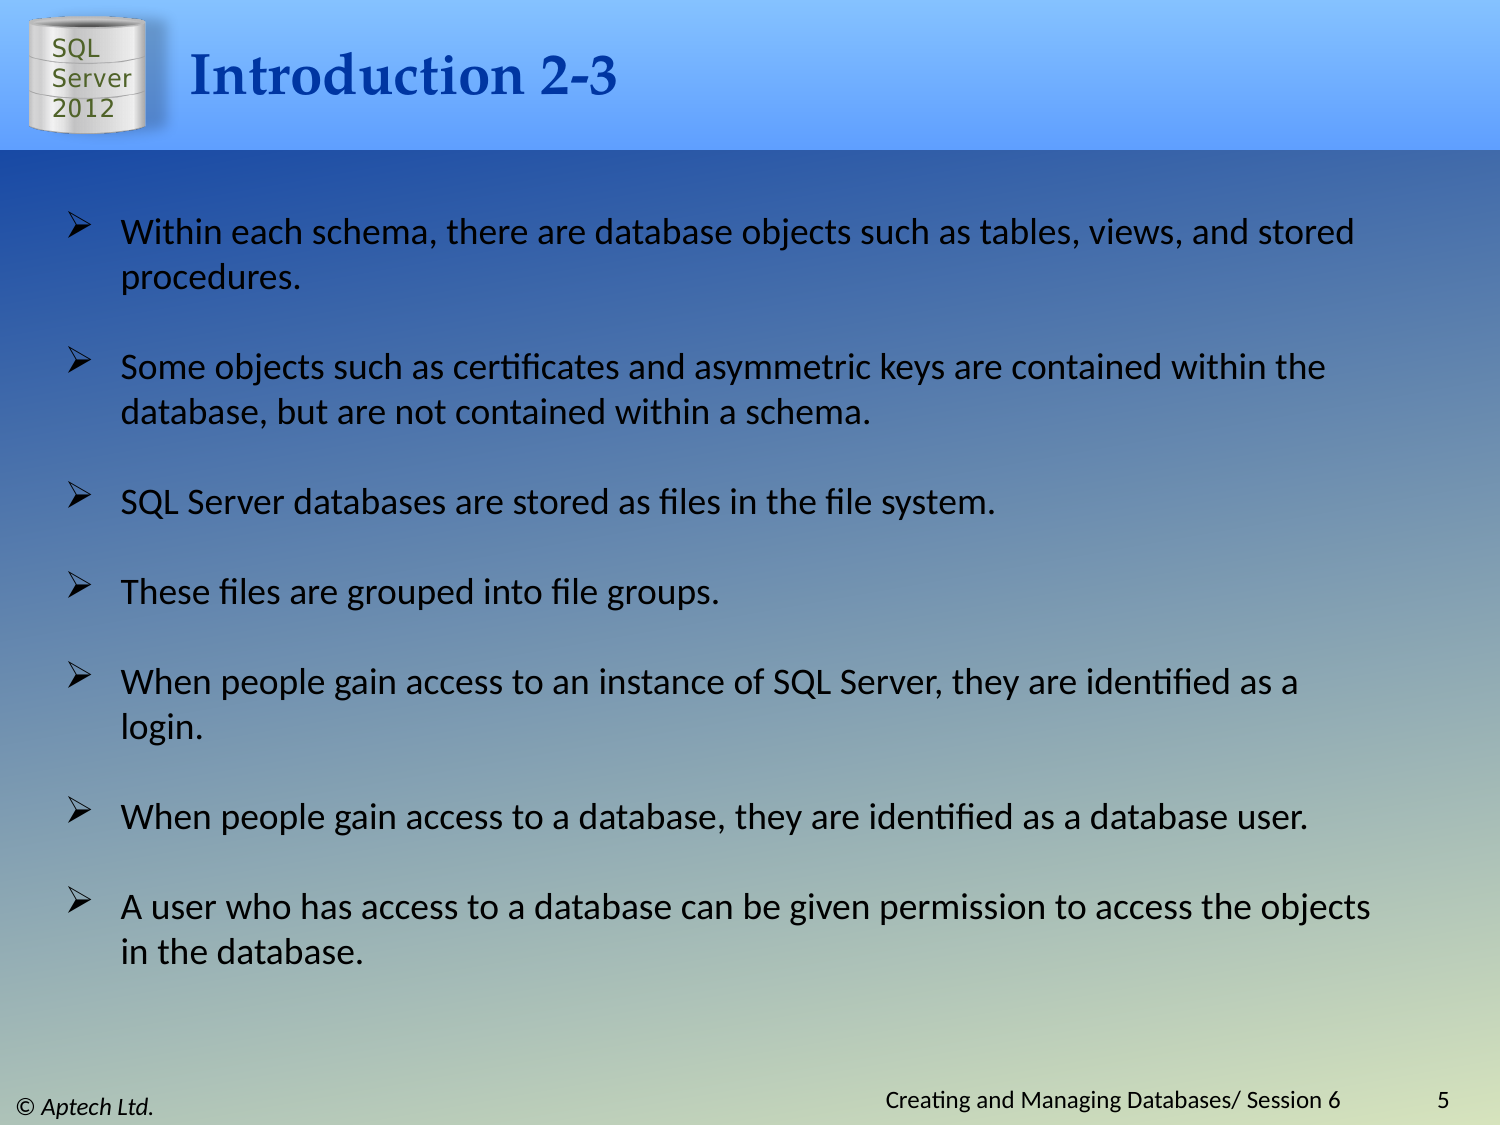

# Introduction 2-3
Within each schema, there are database objects such as tables, views, and stored procedures.

Some objects such as certificates and asymmetric keys are contained within the database, but are not contained within a schema.

SQL Server databases are stored as files in the file system.

These files are grouped into file groups.

When people gain access to an instance of SQL Server, they are identified as a login.

When people gain access to a database, they are identified as a database user.

A user who has access to a database can be given permission to access the objects in the database.
Creating and Managing Databases/ Session 6
5